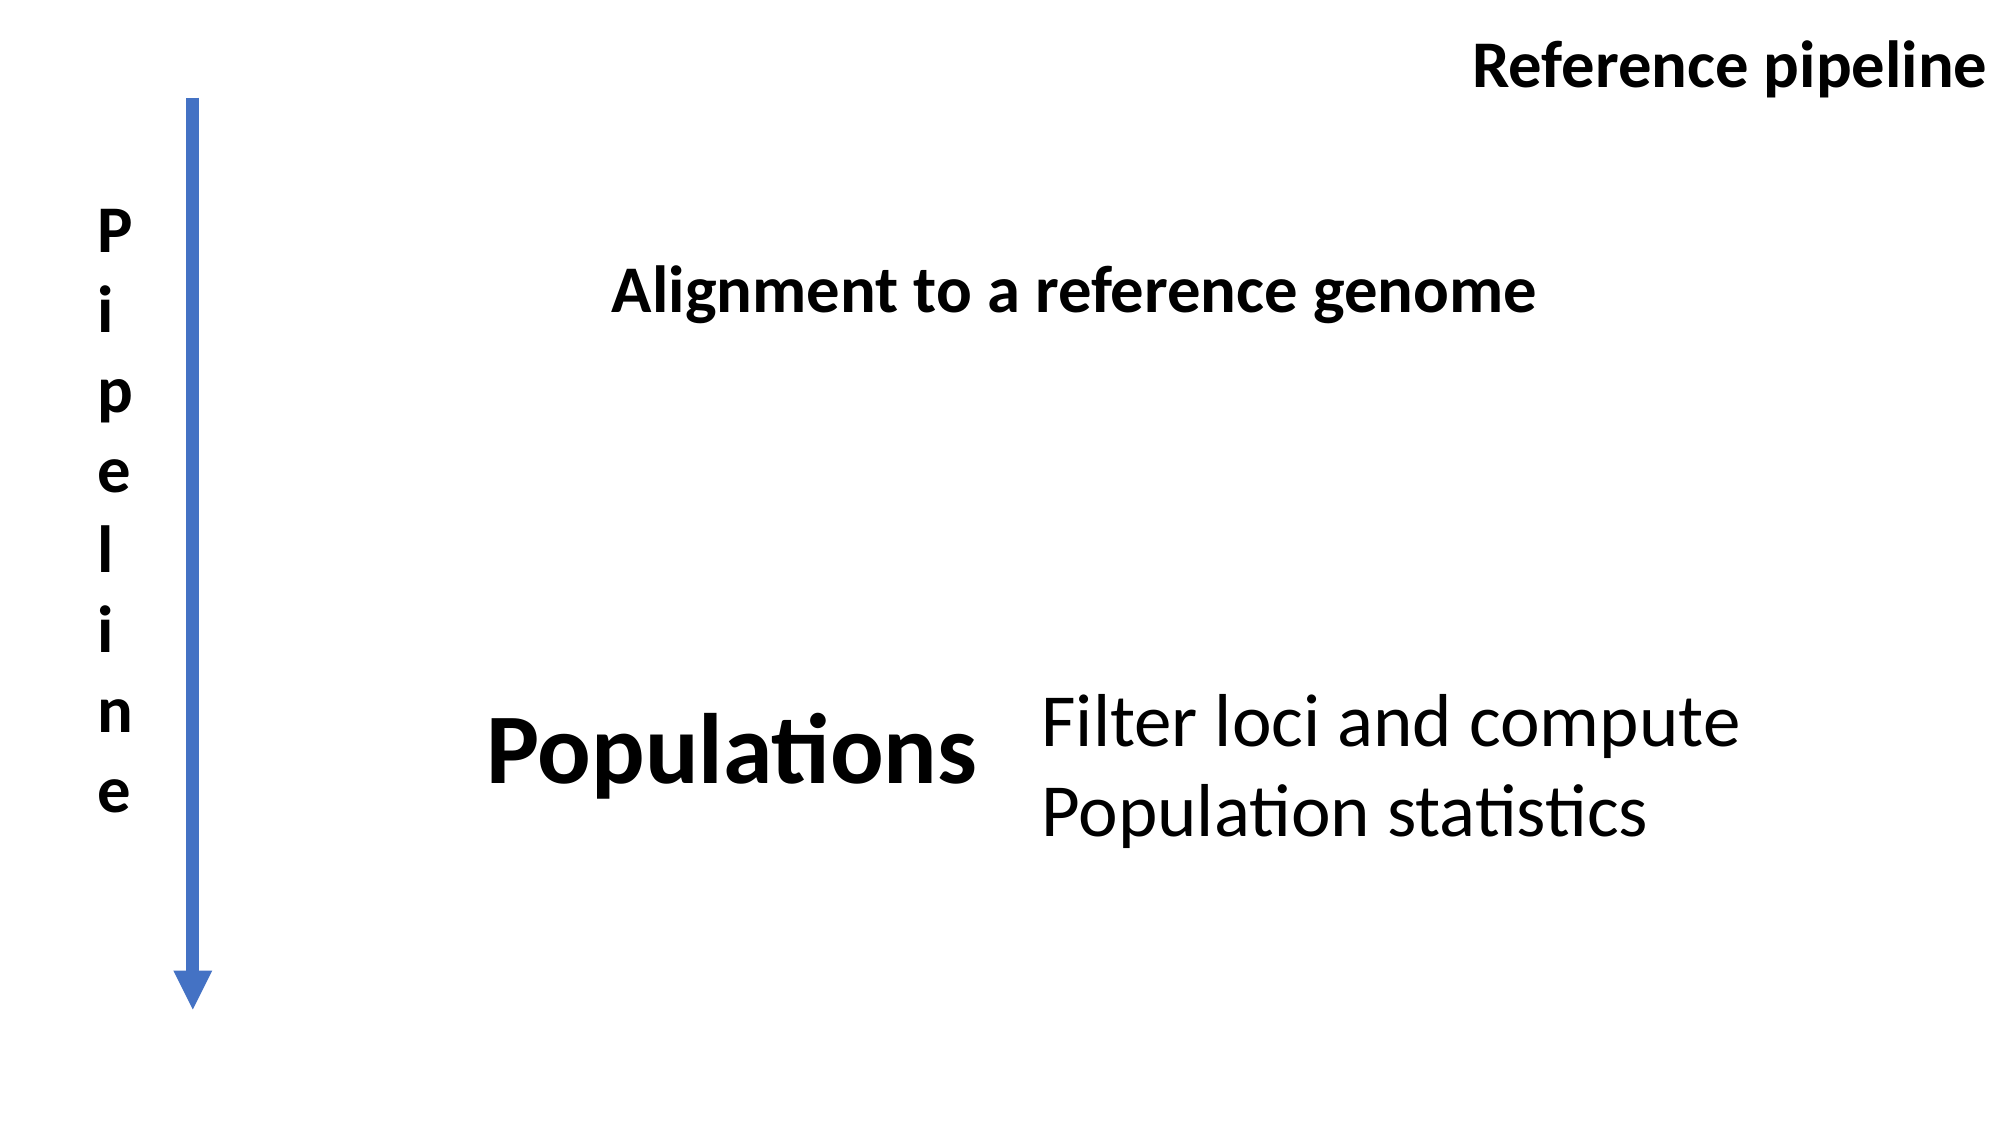

Reference pipeline
Pipel
ine
Alignment to a reference genome
Filter loci and compute
Population statistics
Populations